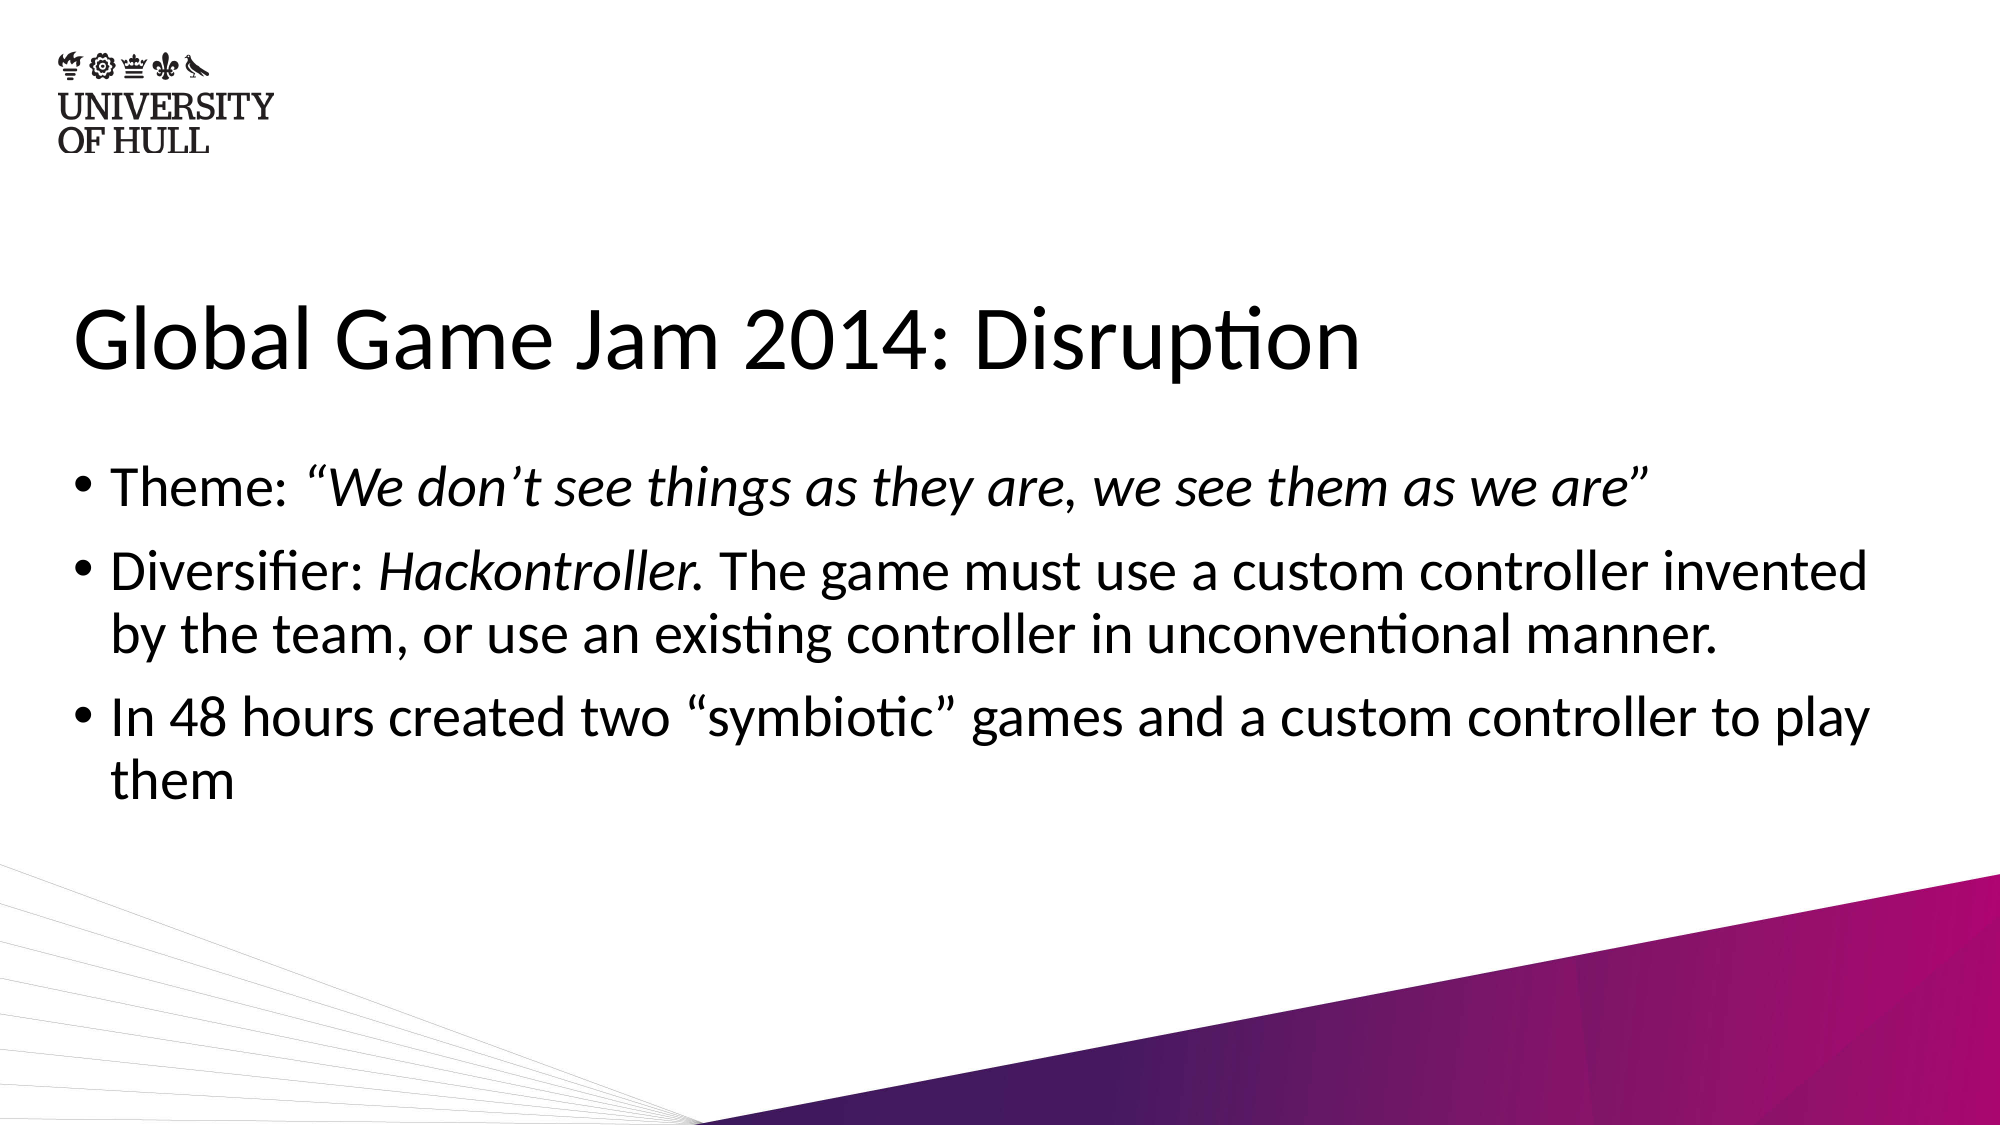

# Global Game Jam 2014: Disruption
Theme: “We don’t see things as they are, we see them as we are”
Diversifier: Hackontroller. The game must use a custom controller invented by the team, or use an existing controller in unconventional manner.
In 48 hours created two “symbiotic” games and a custom controller to play them